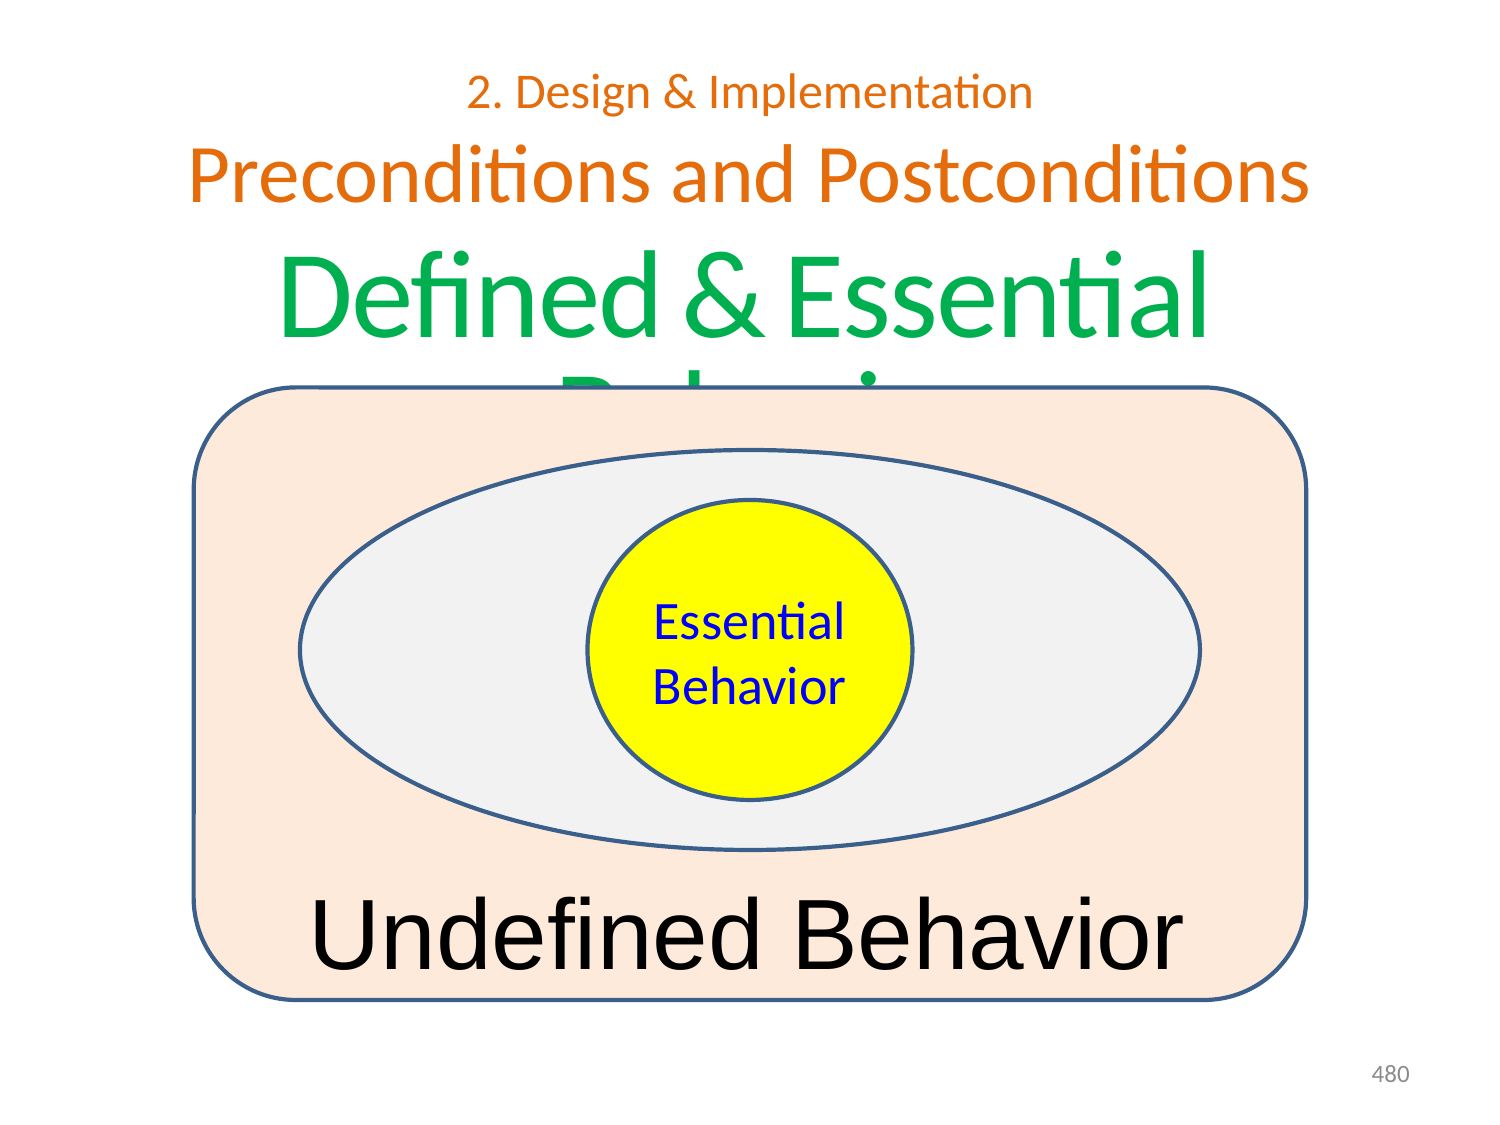

# 2. Design & Implementation Preconditions and Postconditions
Defined & Essential Behavior

Essential
Behavior
Undefined Behavior
480